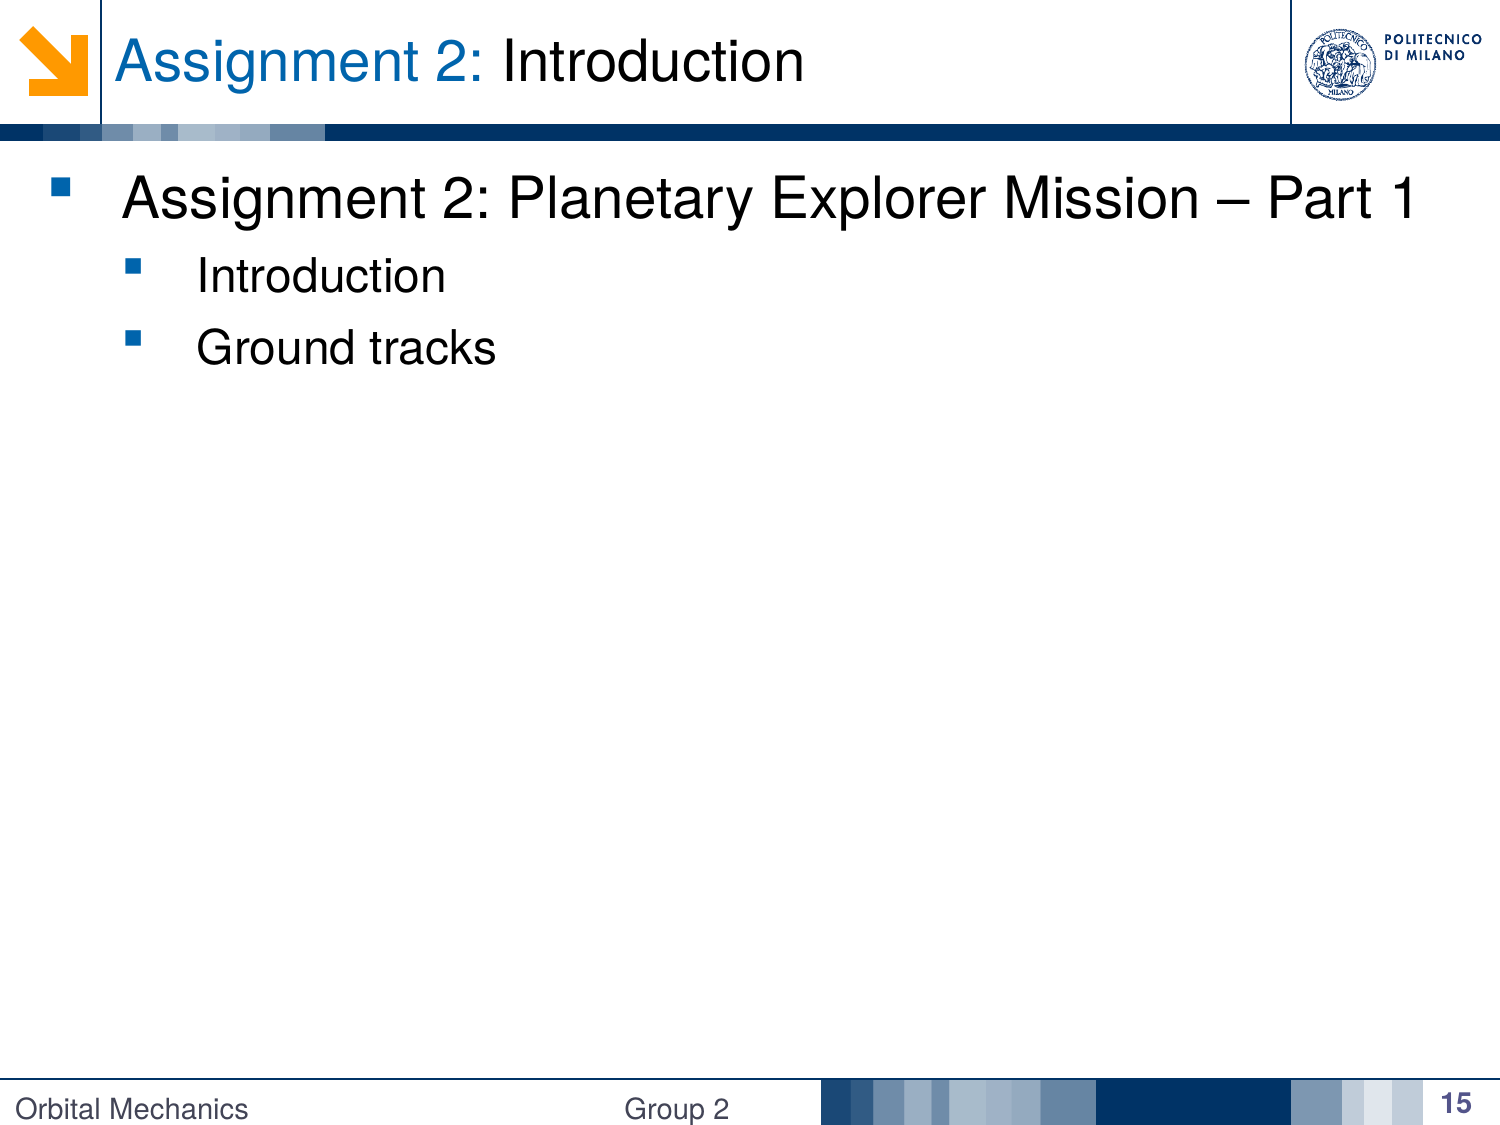

# Assignment 2: Introduction
Assignment 2: Planetary Explorer Mission – Part 1
Introduction
Ground tracks
15
Orbital Mechanics
Group 2